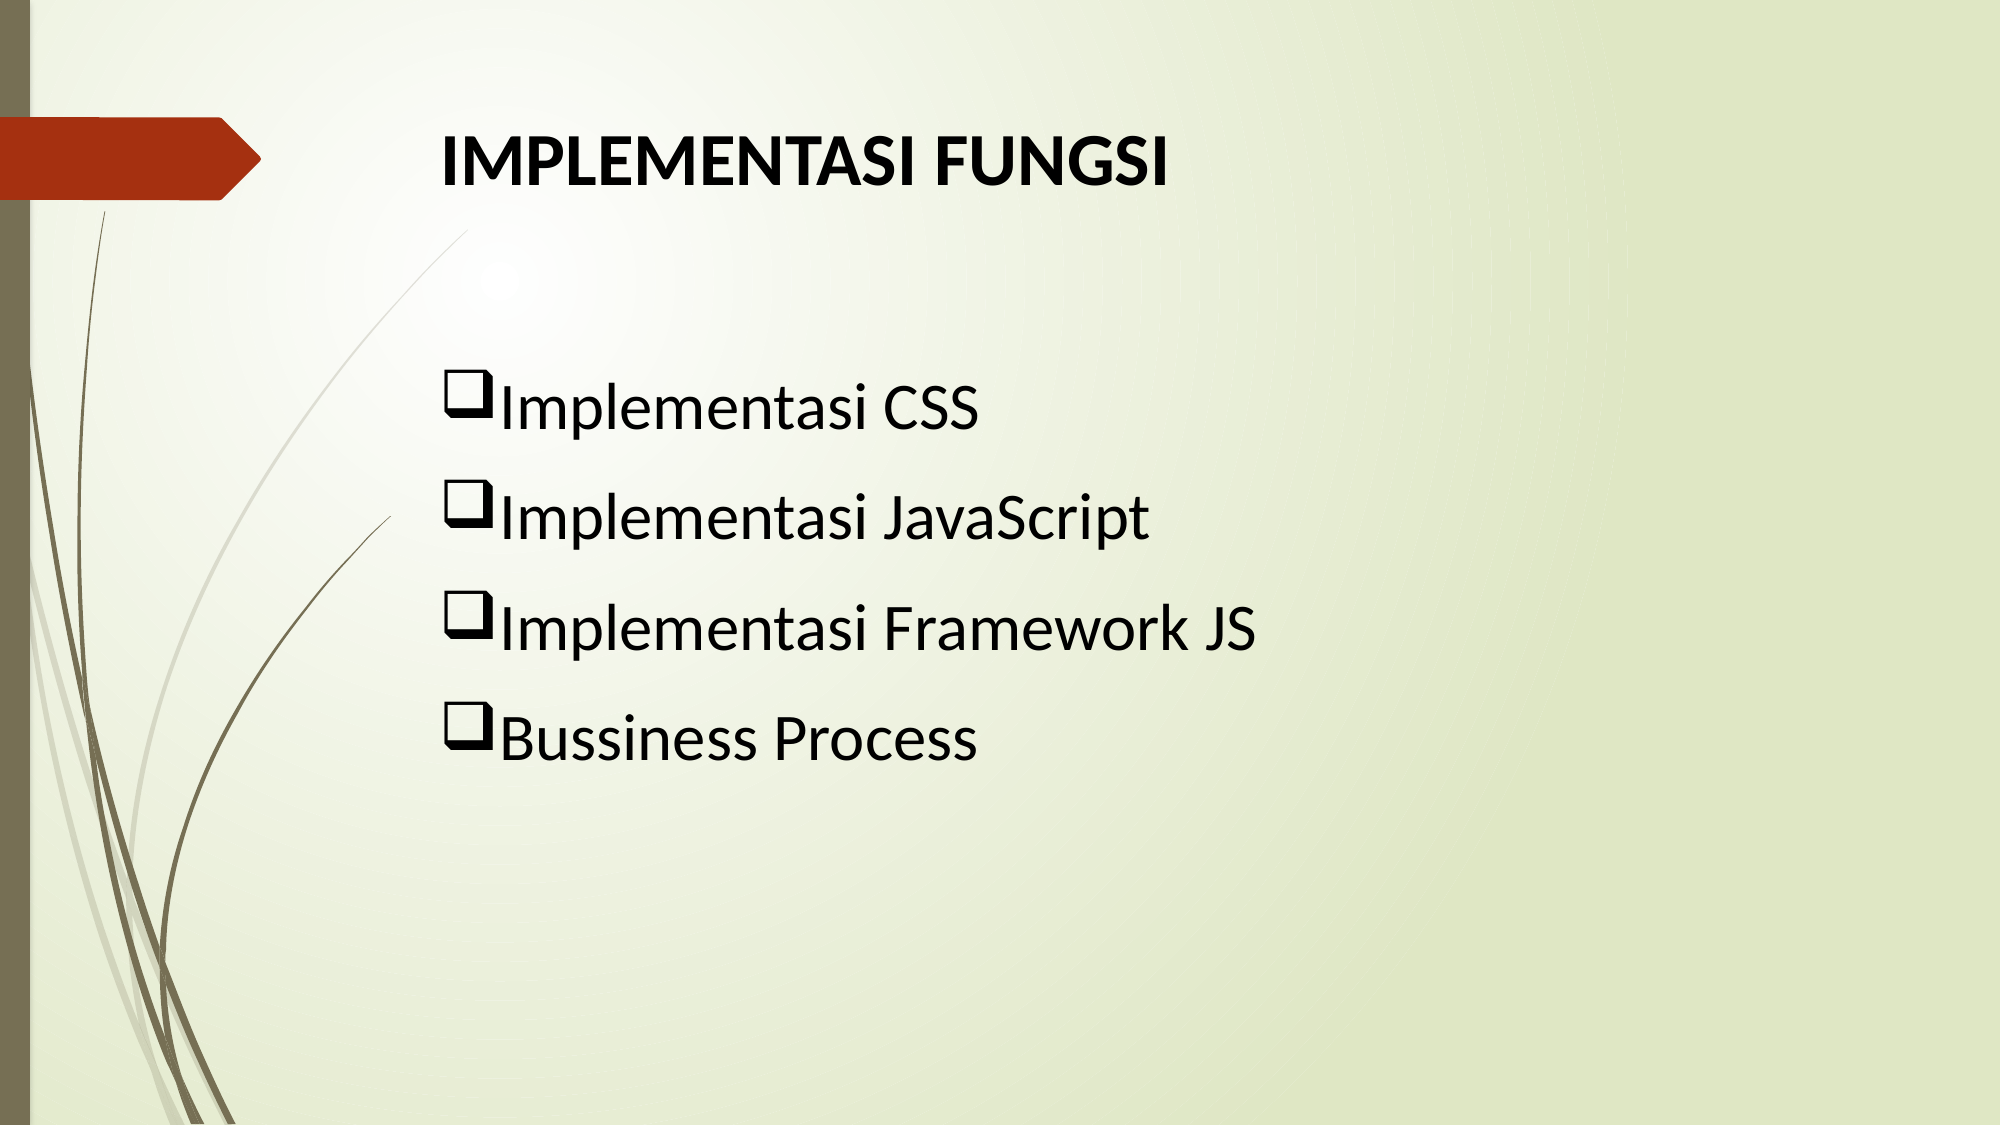

# IMPLEMENTASI FUNGSI
Implementasi CSS
Implementasi JavaScript
Implementasi Framework JS
Bussiness Process